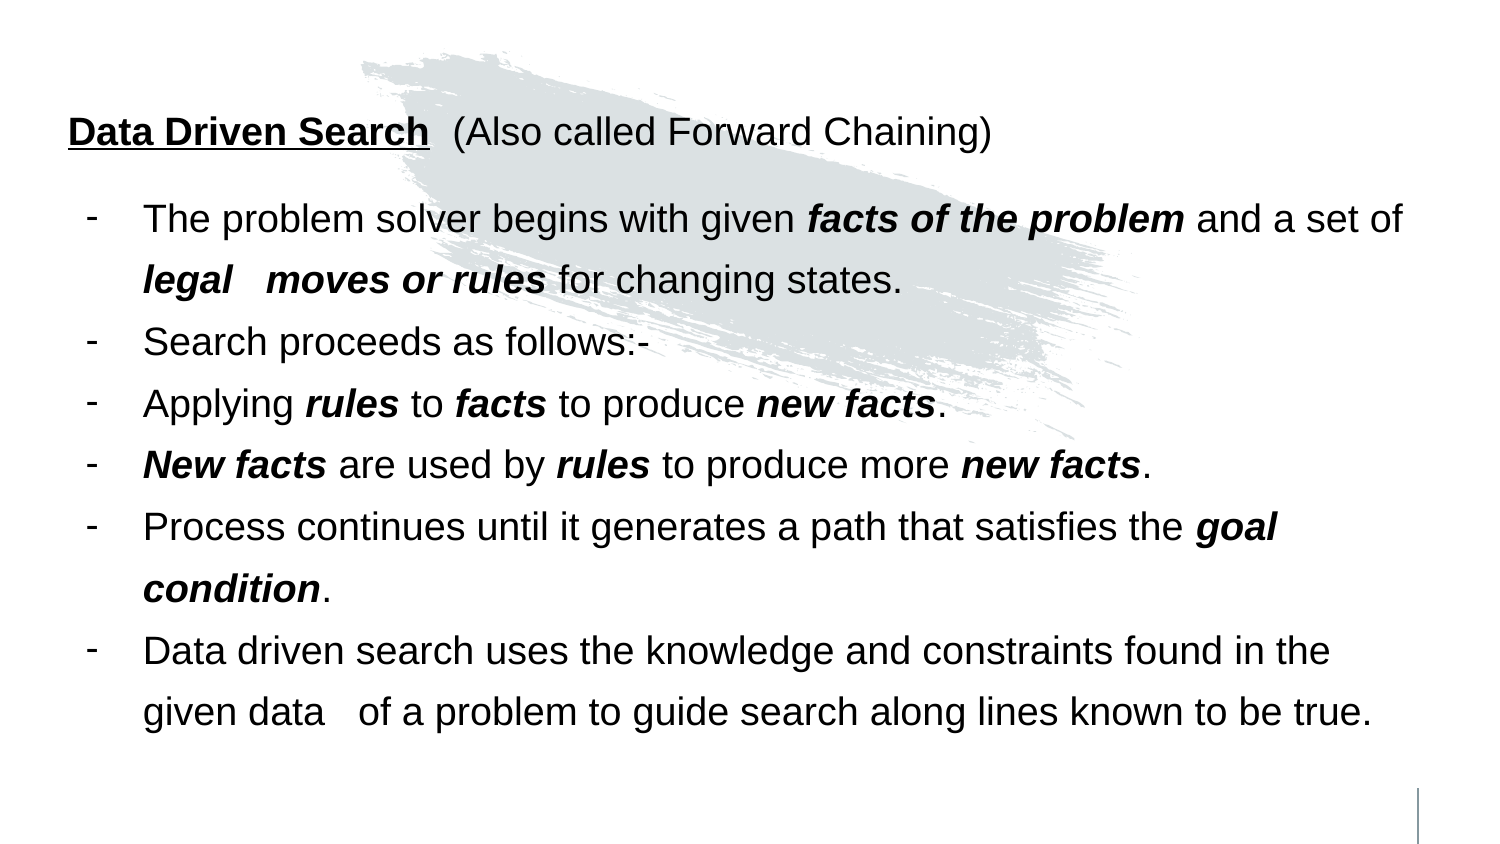

Data Driven Search  (Also called Forward Chaining)
The problem solver begins with given facts of the problem and a set of legal   moves or rules for changing states.
Search proceeds as follows:-
Applying rules to facts to produce new facts.
New facts are used by rules to produce more new facts.
Process continues until it generates a path that satisfies the goal   condition.
Data driven search uses the knowledge and constraints found in the given data   of a problem to guide search along lines known to be true.